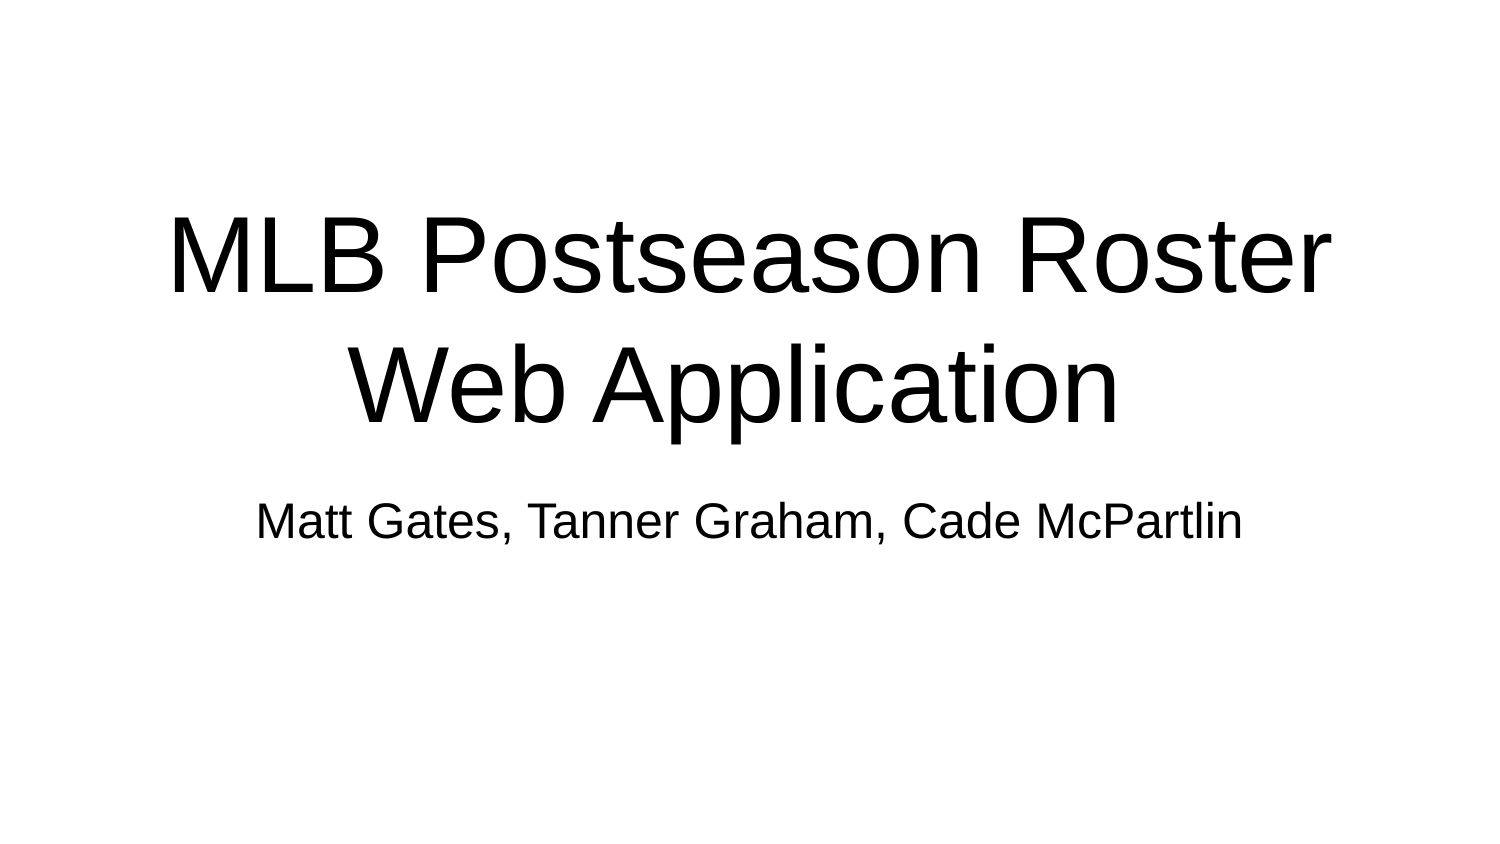

# MLB Postseason Roster Web Application
Matt Gates, Tanner Graham, Cade McPartlin